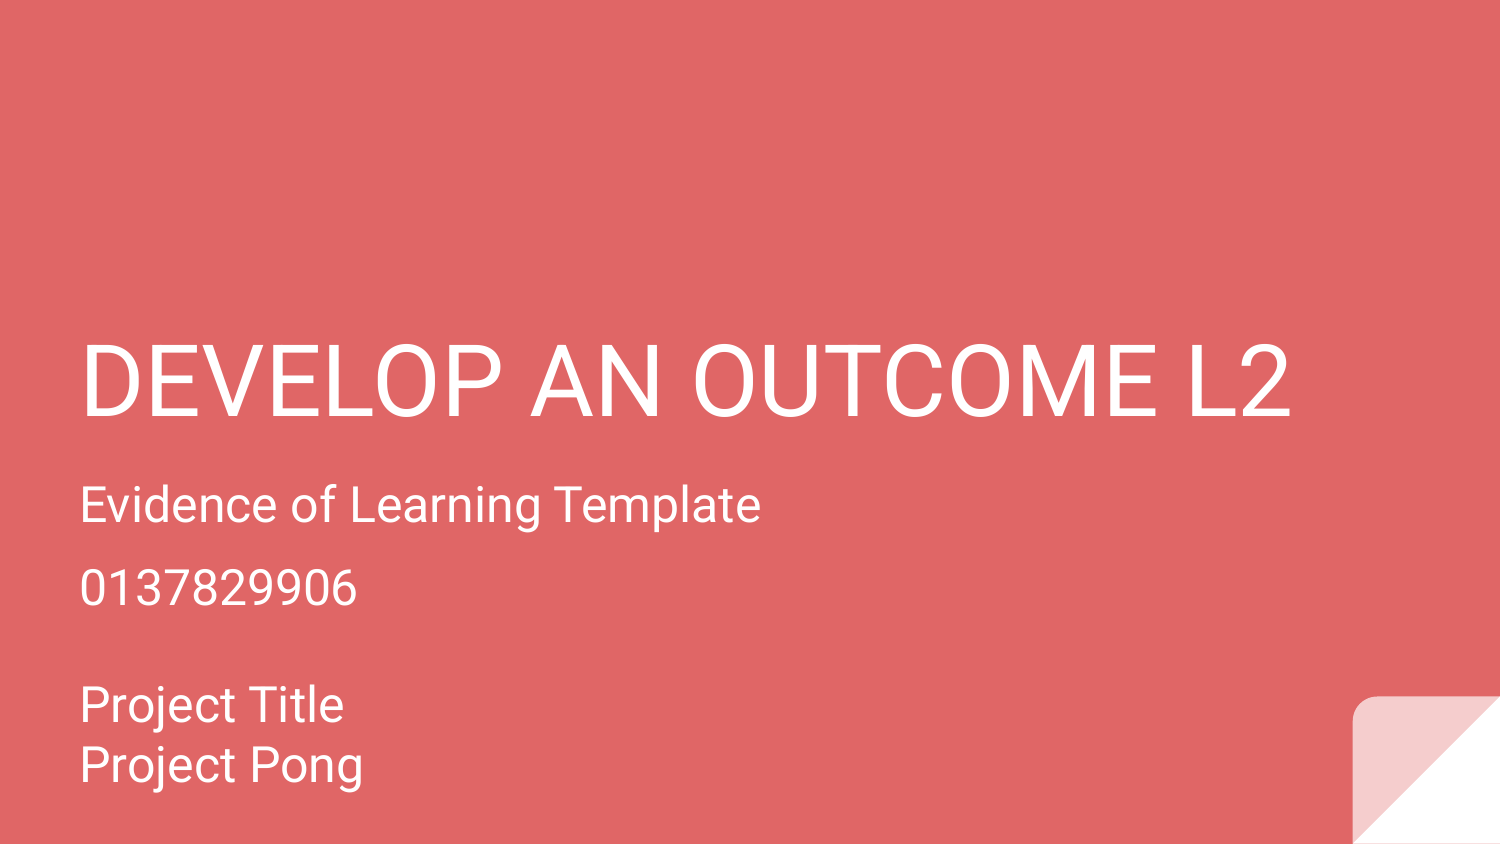

# DEVELOP AN OUTCOME L2
Evidence of Learning Template
0137829906
Project Title
Project Pong